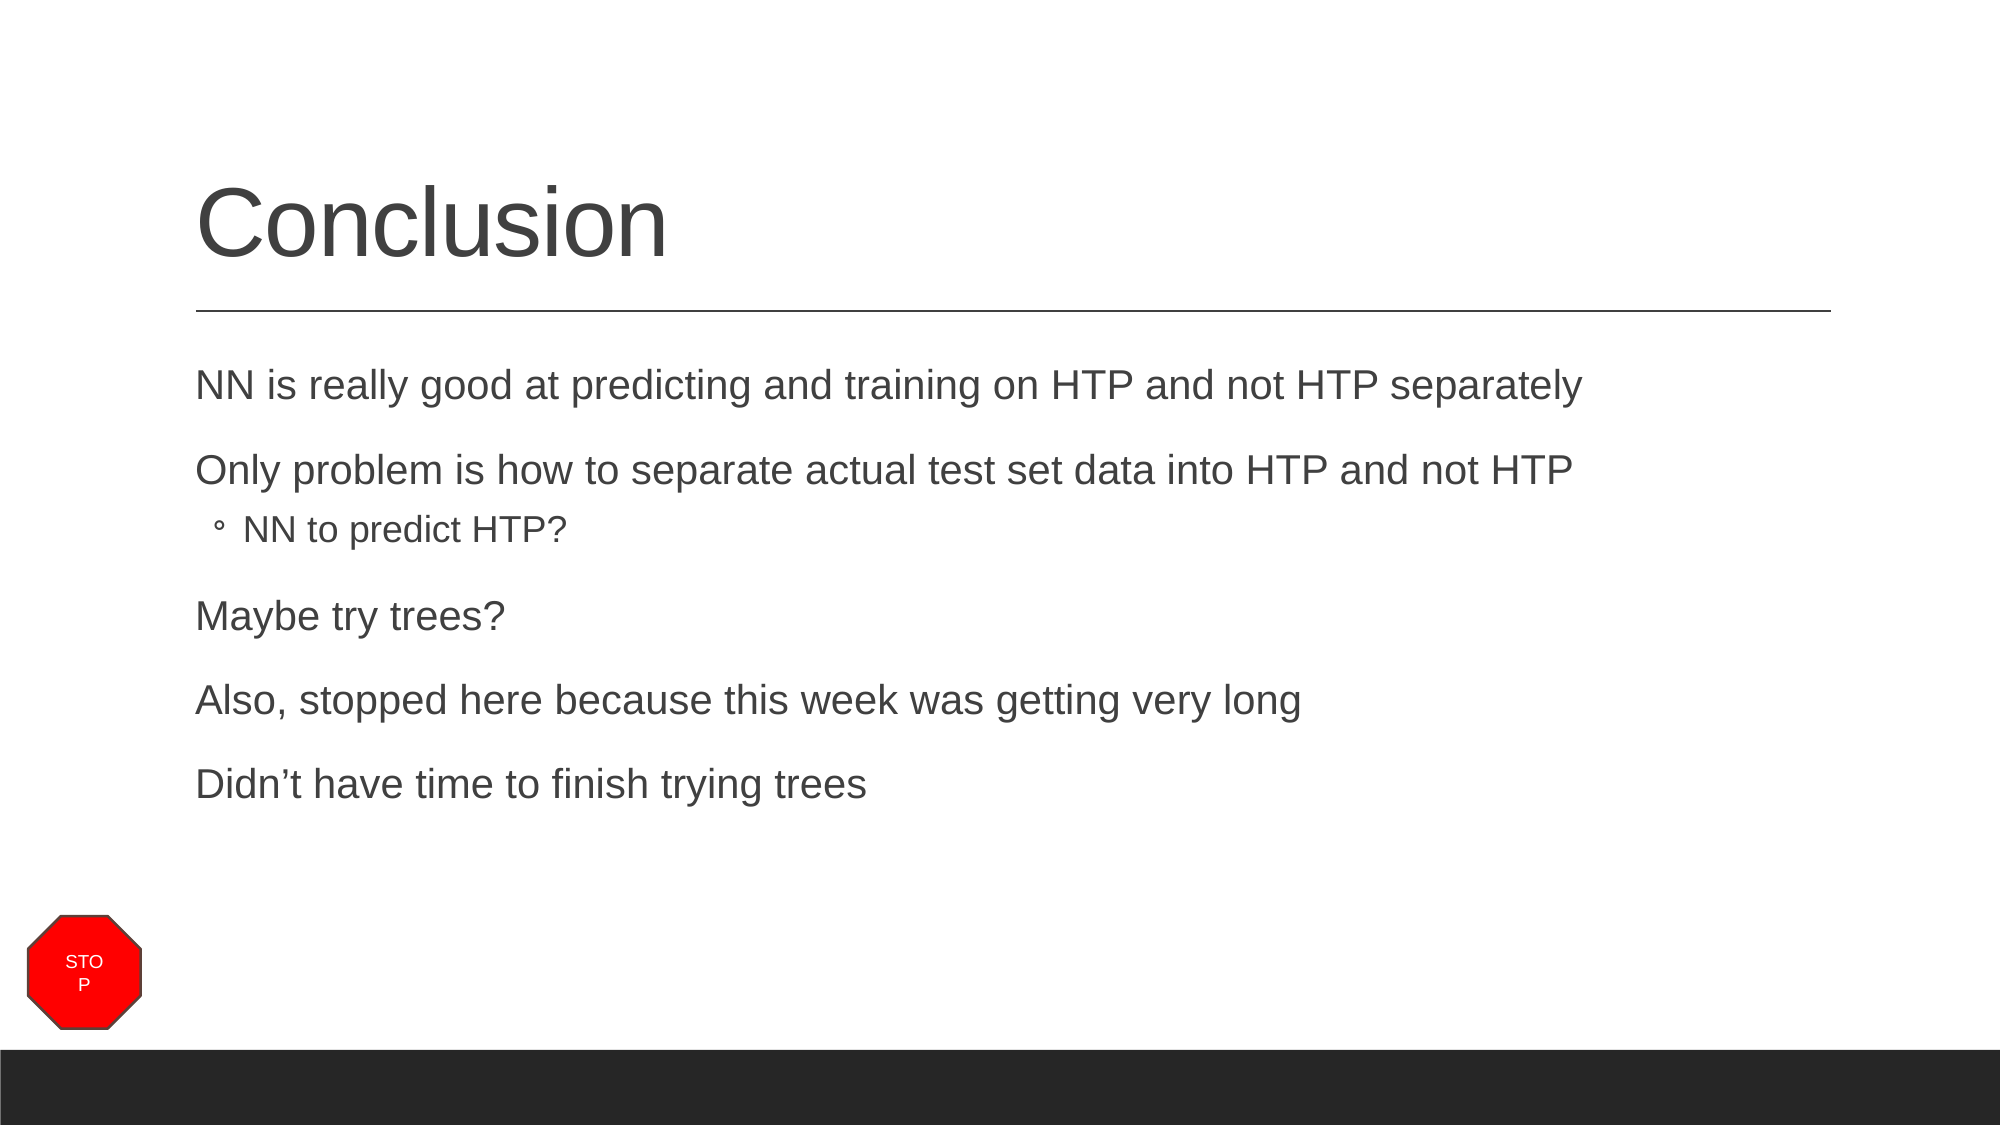

# Conclusion
NN is really good at predicting and training on HTP and not HTP separately
Only problem is how to separate actual test set data into HTP and not HTP
NN to predict HTP?
Maybe try trees?
Also, stopped here because this week was getting very long
Didn’t have time to finish trying trees

STOP